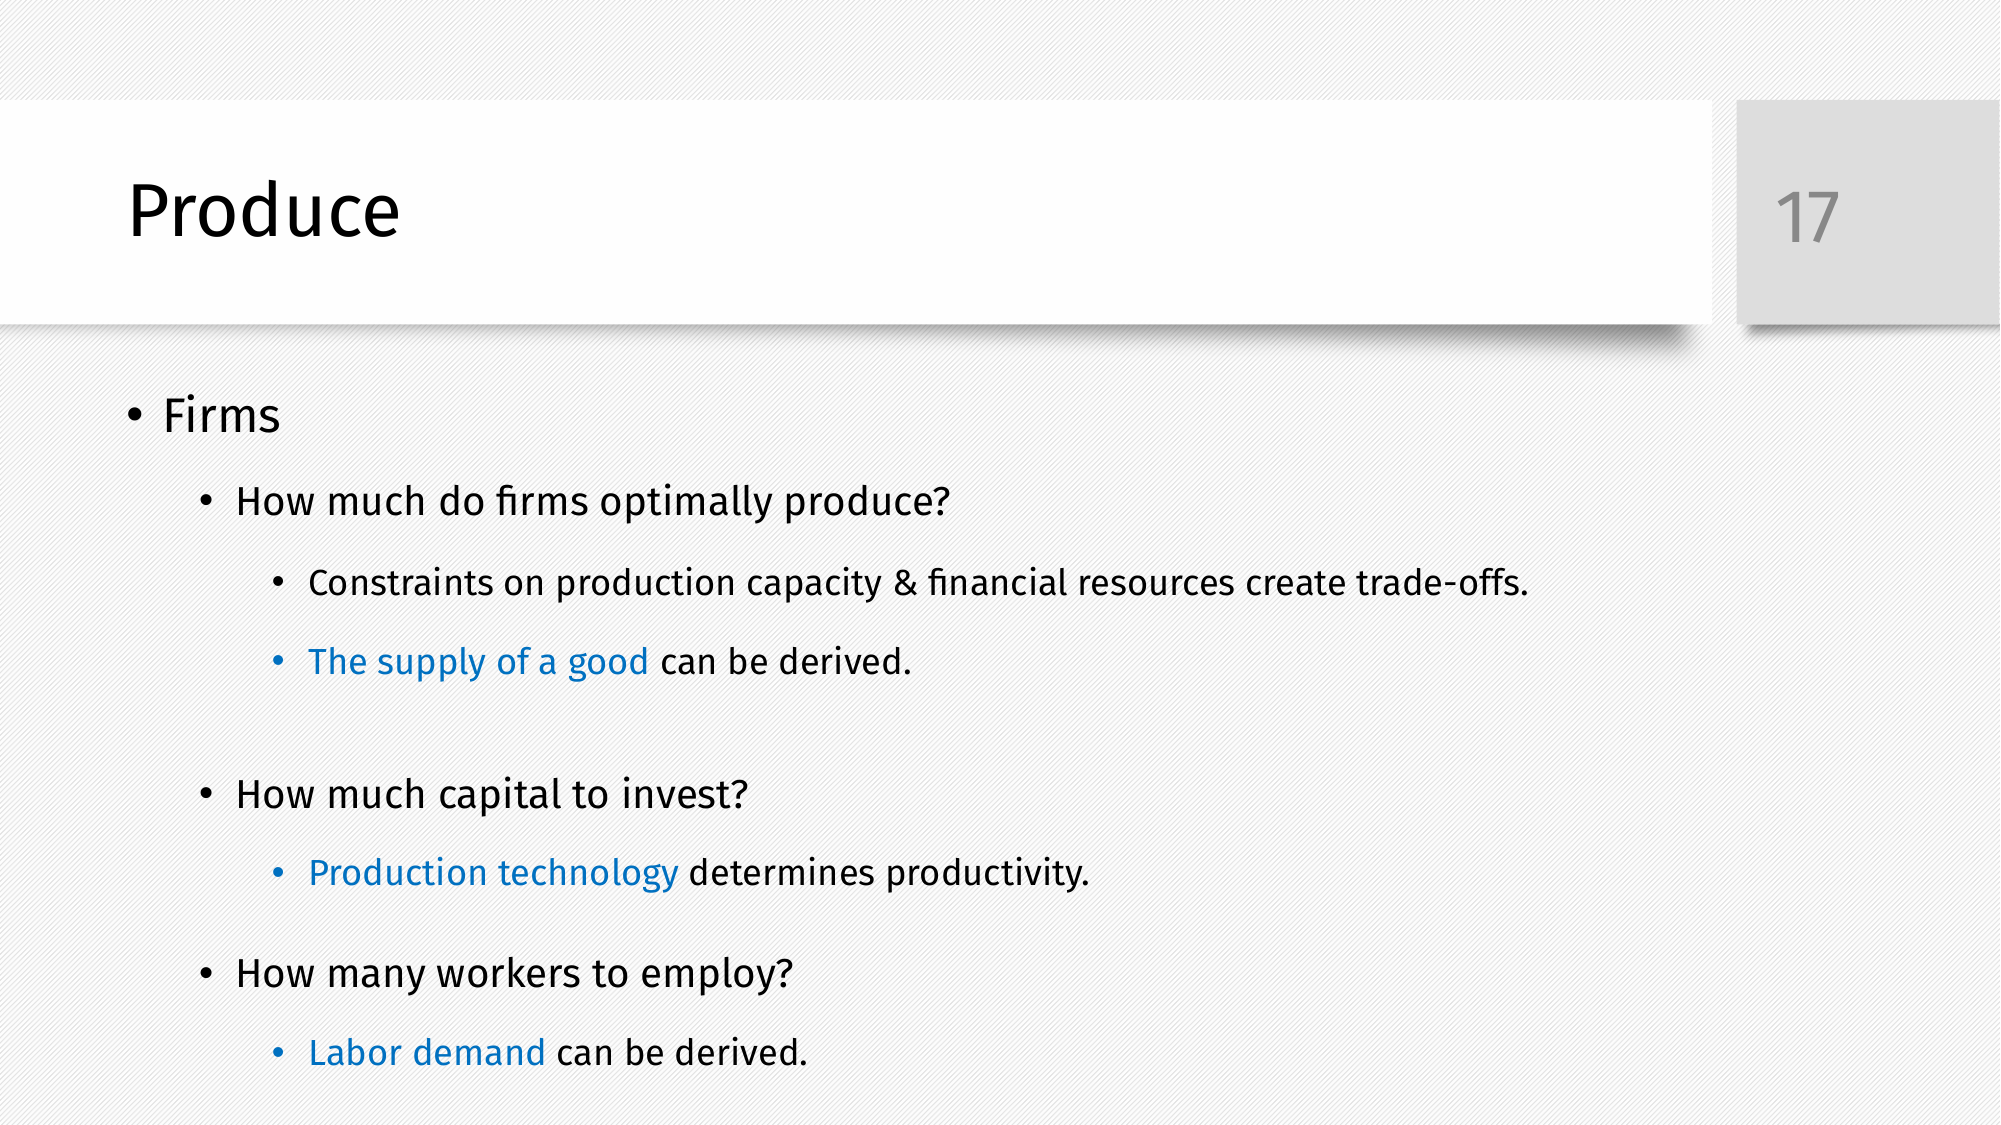

17
# Produce
Firms

How much do firms optimally produce?

Constraints on production capacity & financial resources create trade-offs.

The supply of a good can be derived.

How much capital to invest?

Production technology determines productivity.

How many workers to employ?

Labor demand can be derived.